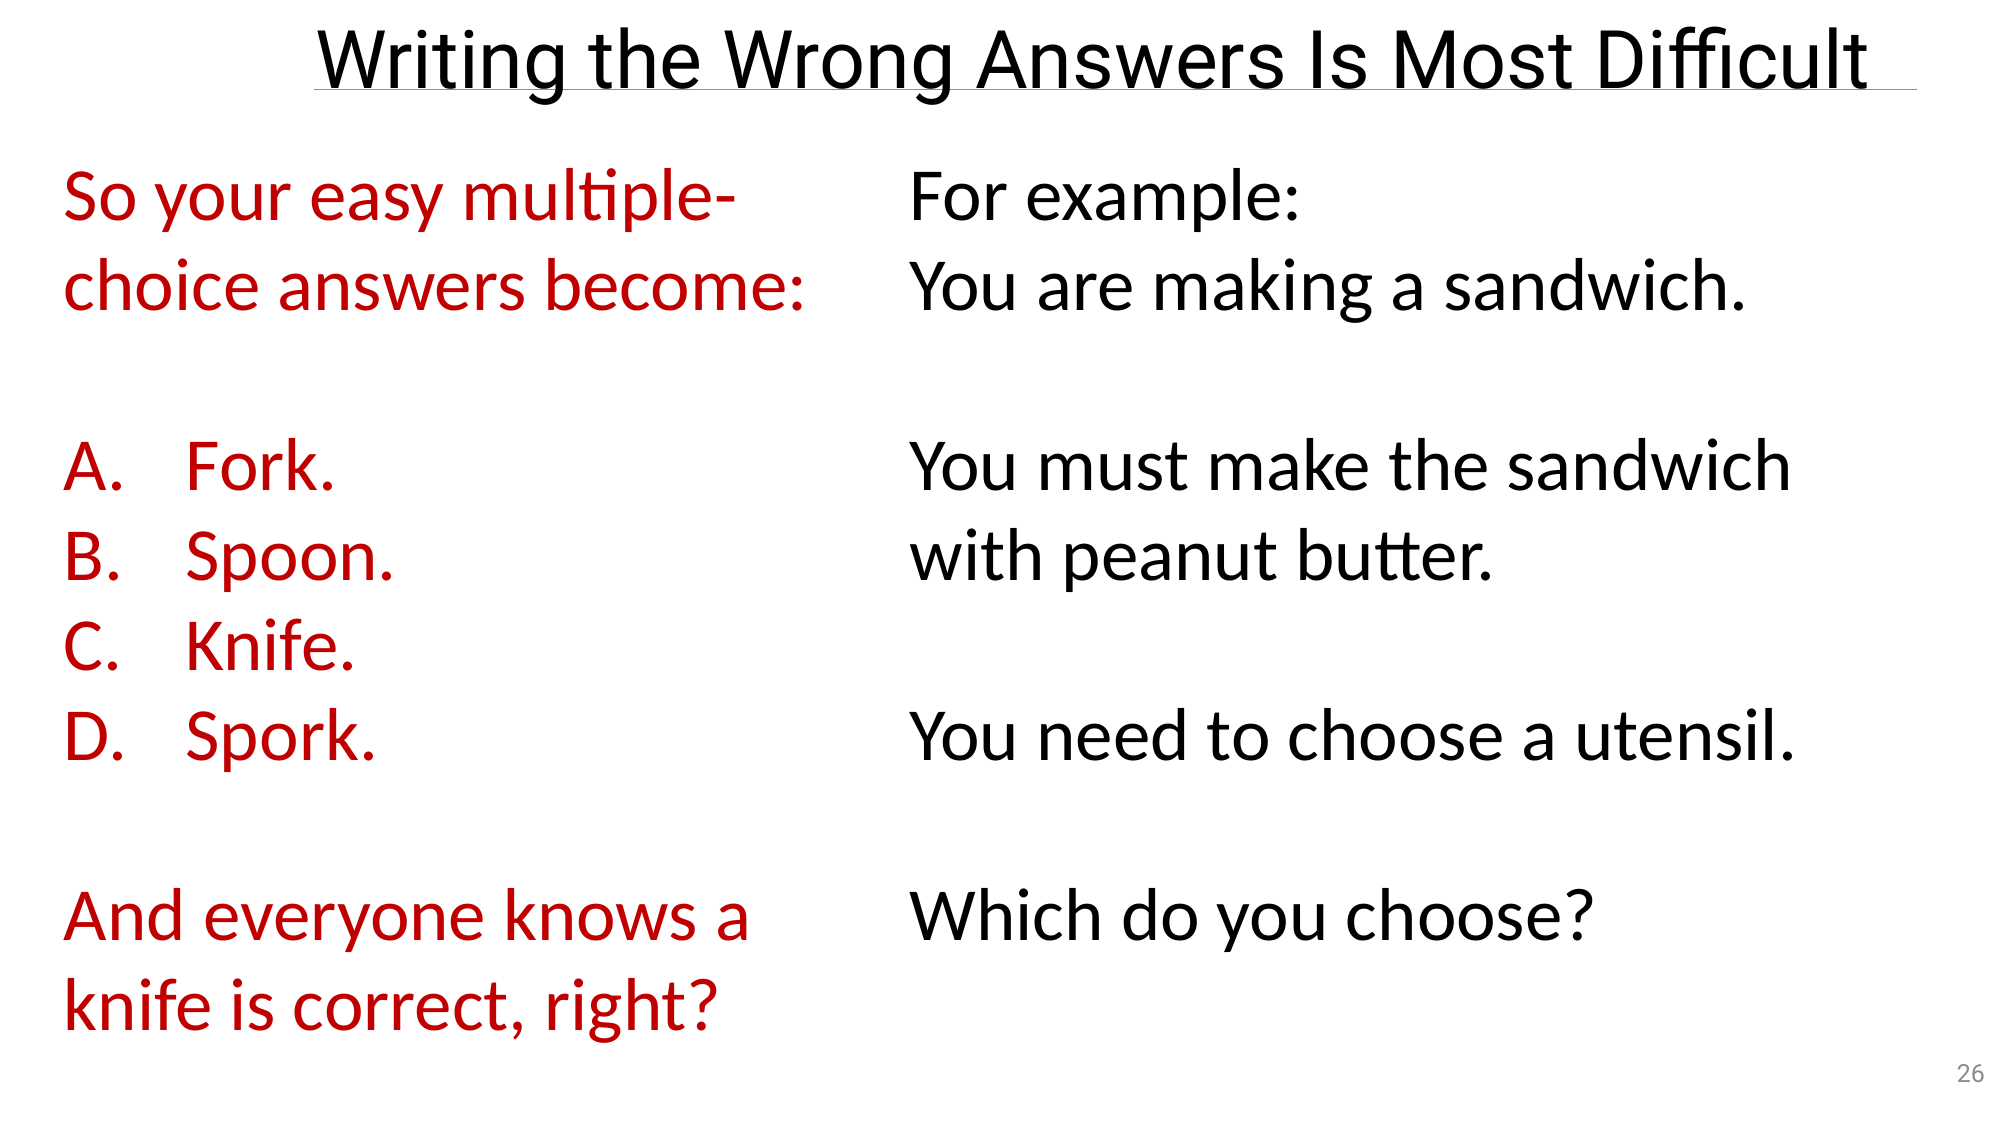

# Writing the Wrong Answers Is Most Difficult
So your easy multiple-choice answers become:

Fork.
Spoon.
Knife.
Spork.

And everyone knows a knife is correct, right?
For example:
You are making a sandwich.
You must make the sandwich with peanut butter.
You need to choose a utensil.

Which do you choose?

26